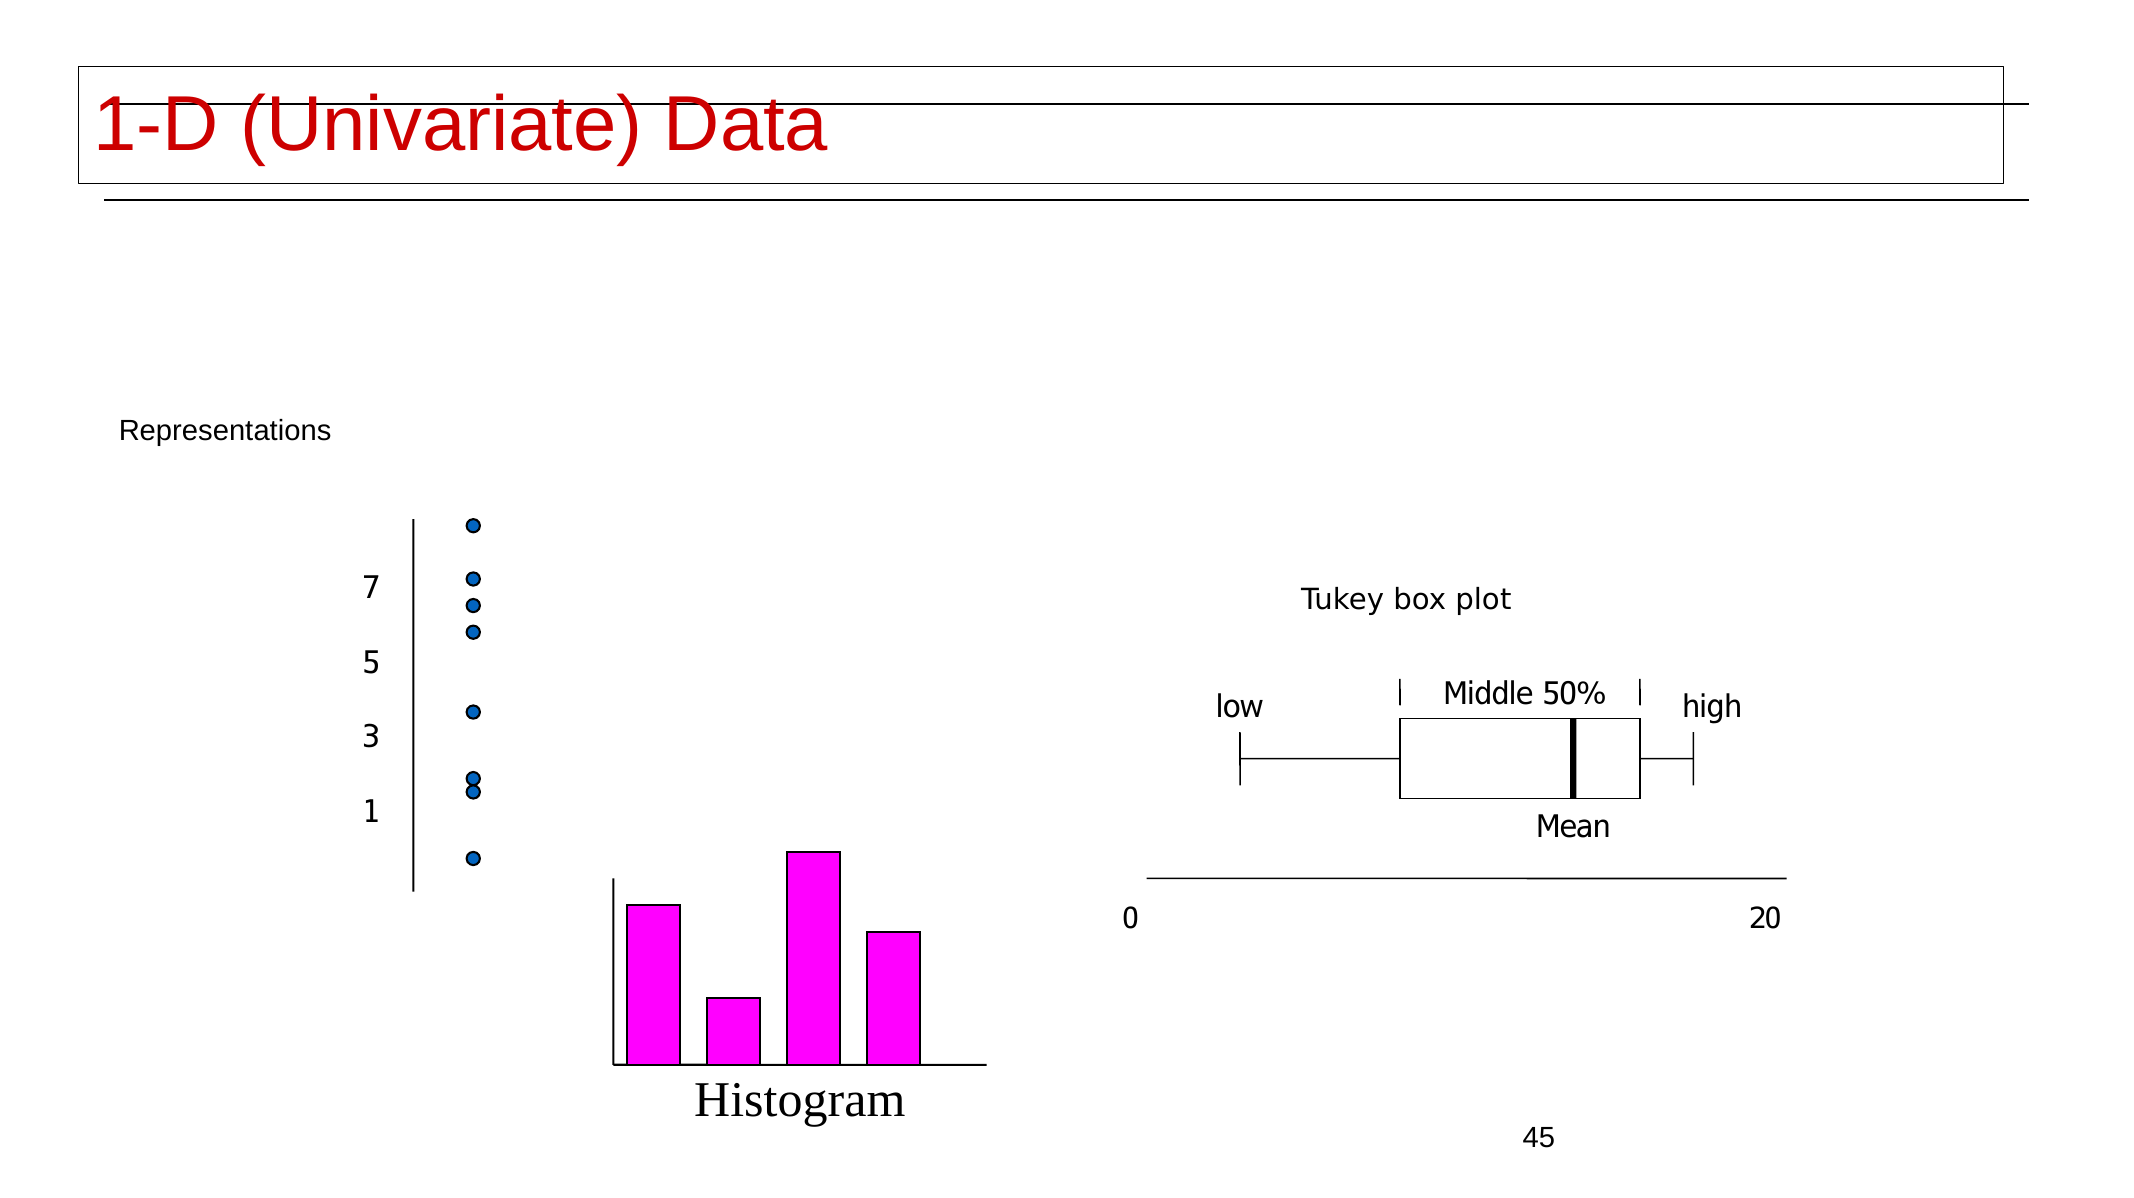

# 1-D (Univariate) Data
Representations

7

5

3

1

Tukey box plot

Middle 50%
low

high

Mean

0
20

Histogram

45